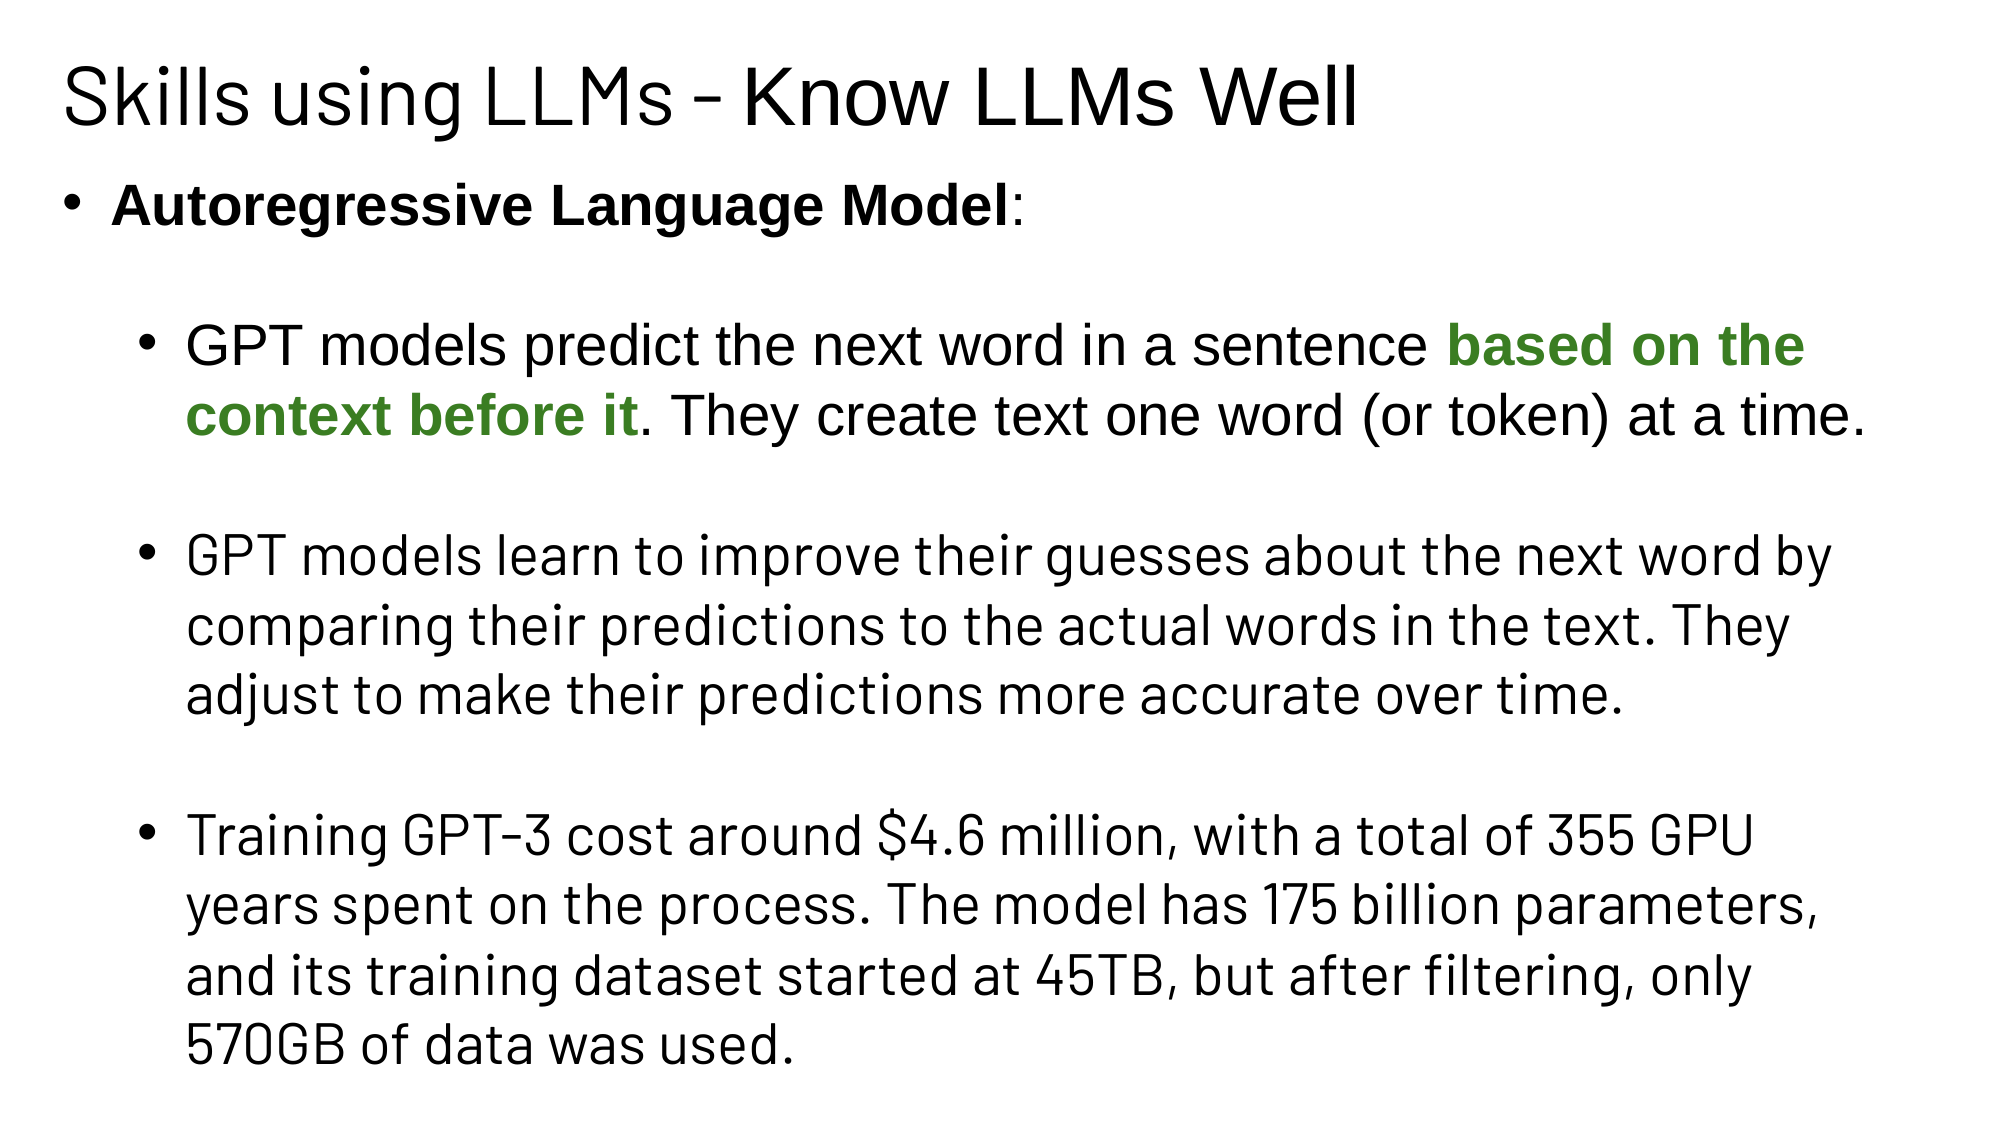

Skills using LLMs - Know LLMs Well

Autoregressive Language Model:

GPT models predict the next word in a sentence based on the context before it. They create text one word (or token) at a time.

GPT models learn to improve their guesses about the next word by comparing their predictions to the actual words in the text. They adjust to make their predictions more accurate over time.

Training GPT-3 cost around $4.6 million, with a total of 355 GPU years spent on the process. The model has 175 billion parameters, and its training dataset started at 45TB, but after filtering, only 570GB of data was used.